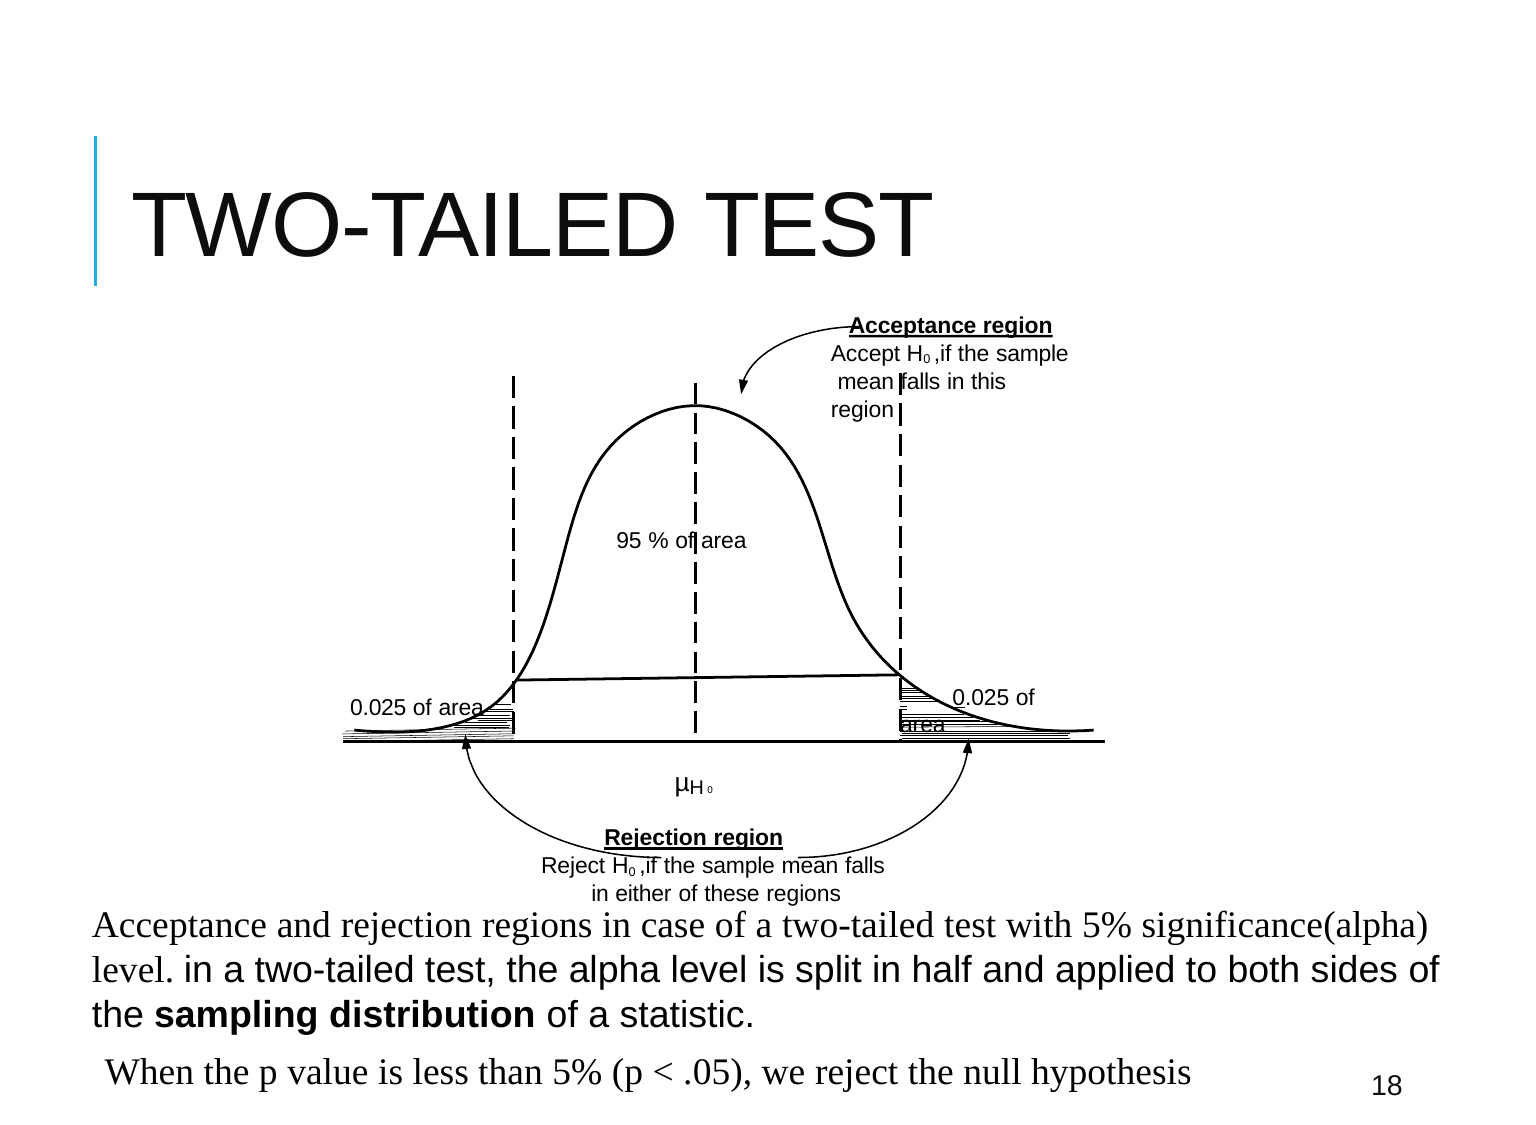

# Two-Tailed Test
Acceptance region  Accept H0 ,if the sample  mean falls in this region

95 % of area
 		0.025 of area
0.025 of area
µH0
Rejection region
Reject H0 ,if the sample mean falls  in either of these regions
Acceptance and rejection regions in case of a two-tailed test with 5% significance(alpha) level. in a two-tailed test, the alpha level is split in half and applied to both sides of the sampling distribution of a statistic.
When the p value is less than 5% (p < .05), we reject the null hypothesis
18